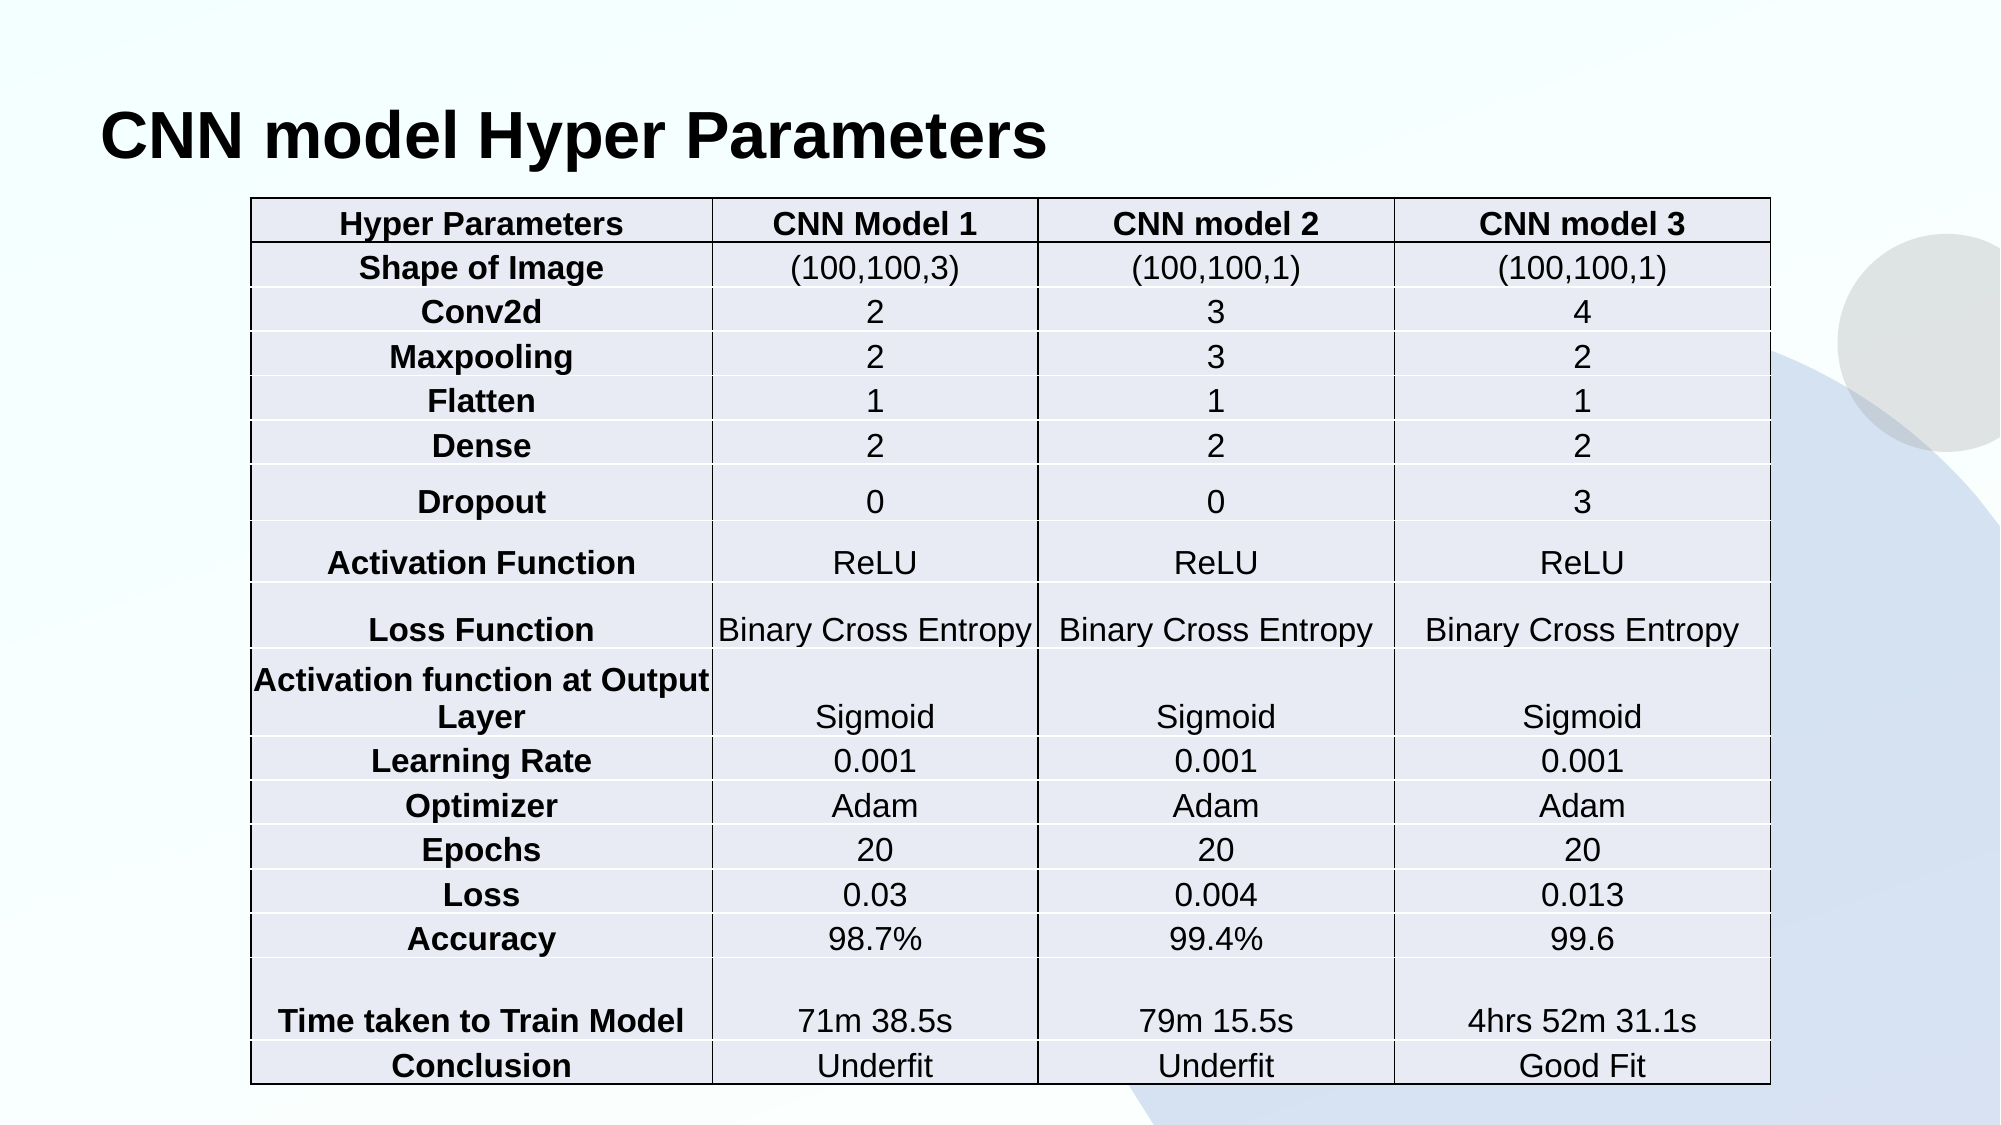

# CNN model Hyper Parameters
| Hyper Parameters | CNN Model 1 | CNN model 2 | CNN model 3 |
| --- | --- | --- | --- |
| Shape of Image | (100,100,3) | (100,100,1) | (100,100,1) |
| Conv2d | 2 | 3 | 4 |
| Maxpooling | 2 | 3 | 2 |
| Flatten | 1 | 1 | 1 |
| Dense | 2 | 2 | 2 |
| Dropout | 0 | 0 | 3 |
| Activation Function | ReLU | ReLU | ReLU |
| Loss Function | Binary Cross Entropy | Binary Cross Entropy | Binary Cross Entropy |
| Activation function at Output Layer | Sigmoid | Sigmoid | Sigmoid |
| Learning Rate | 0.001 | 0.001 | 0.001 |
| Optimizer | Adam | Adam | Adam |
| Epochs | 20 | 20 | 20 |
| Loss | 0.03 | 0.004 | 0.013 |
| Accuracy | 98.7% | 99.4% | 99.6 |
| Time taken to Train Model | 71m 38.5s | 79m 15.5s | 4hrs 52m 31.1s |
| Conclusion | Underfit | Underfit | Good Fit |